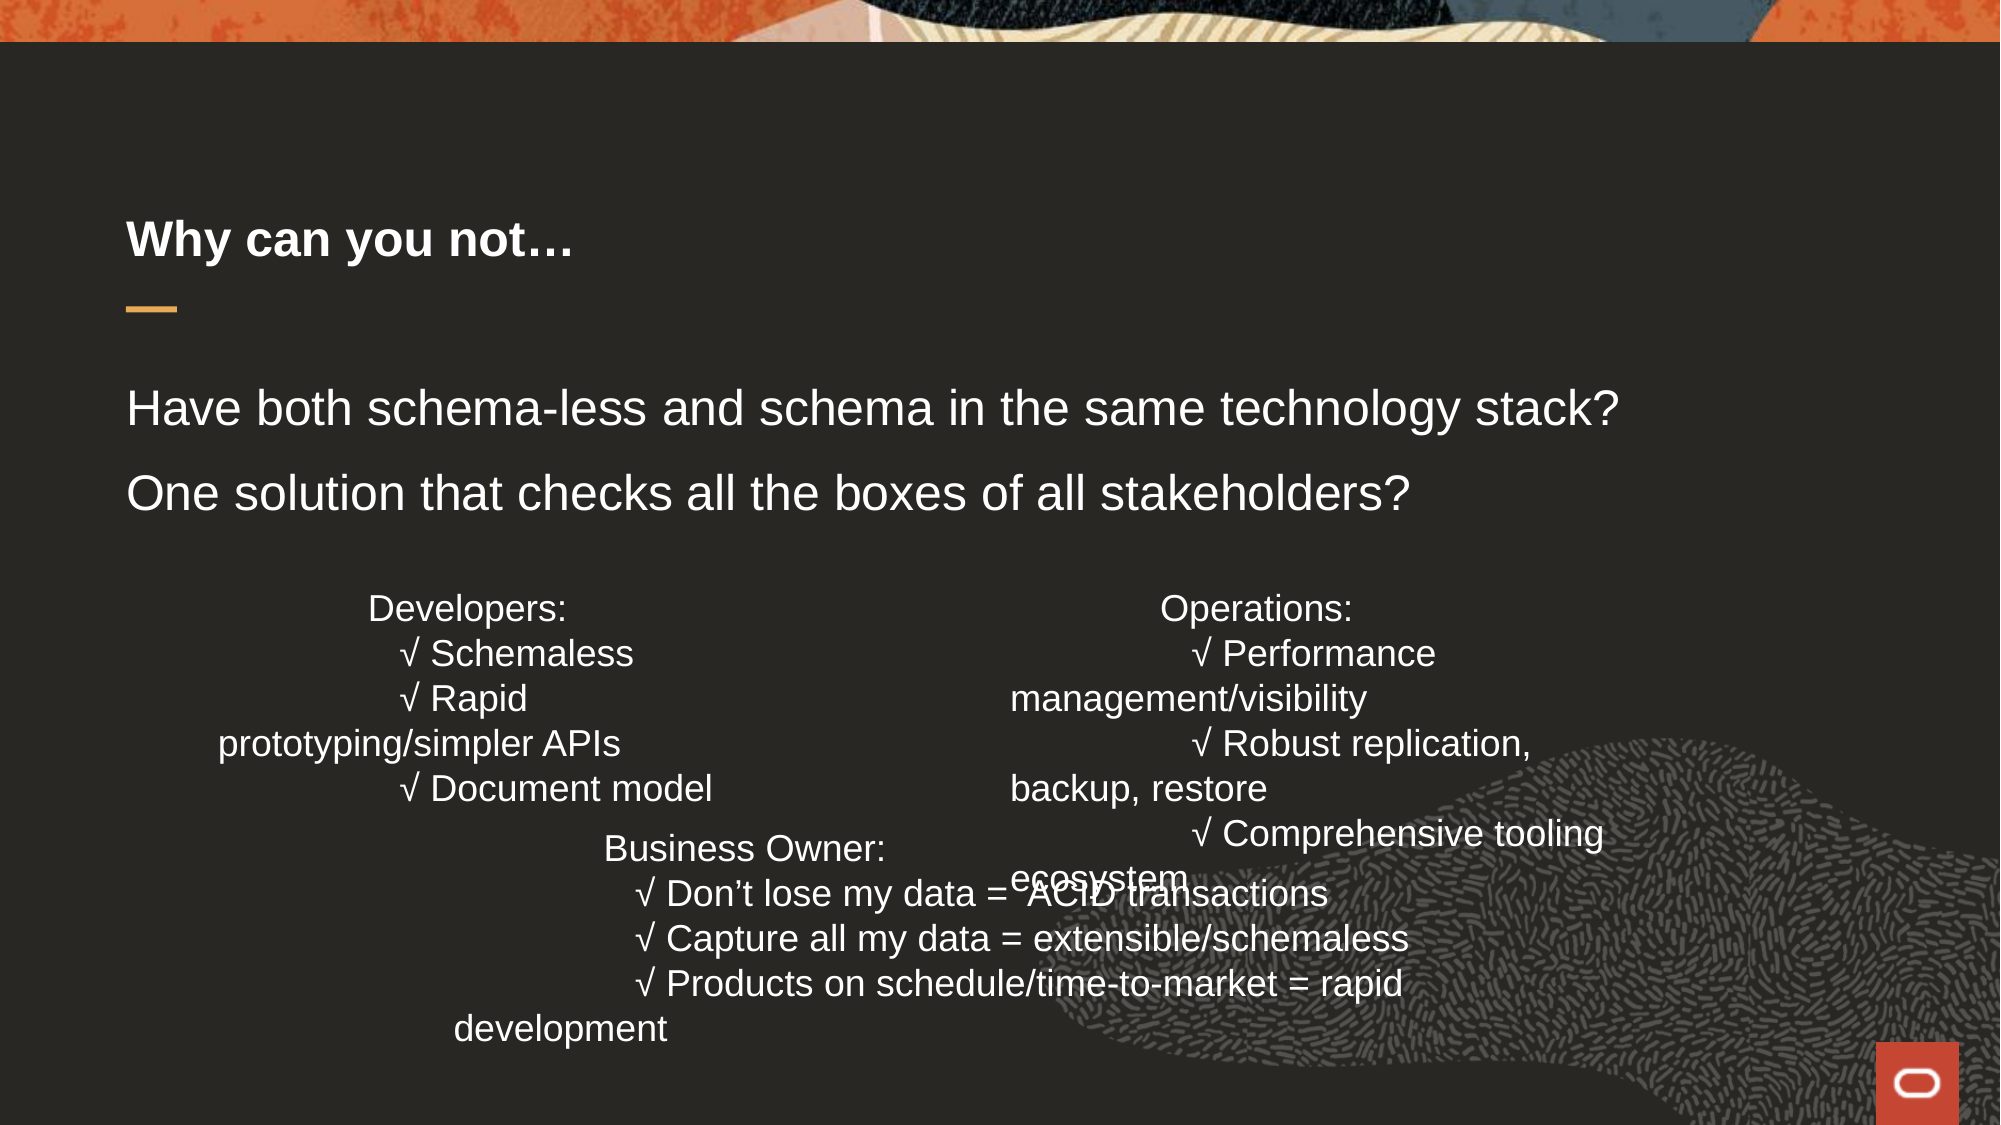

# Why can you not…
Have both schema-less and schema in the same technology stack?
One solution that checks all the boxes of all stakeholders?
Operations:
[ x ] Performance management/visibility
[ x ] Robust replication, backup, restore
[ x ] Comprehensive tooling ecosystem
Developers:
   √ Schemaless
   √ Rapid prototyping/simpler APIs
   √ Document model
Operations:
   √ Performance management/visibility
   √ Robust replication, backup, restore
   √ Comprehensive tooling ecosystem
Business Owner:
[ x ] Don’t lose my data =  ACID transactions
[ x ] Capture all my data = extensible/schemaless
[ x ] Products on schedule/time-to-market = rapid development
Business Owner:
   √ Don’t lose my data =  ACID transactions
   √ Capture all my data = extensible/schemaless
   √ Products on schedule/time-to-market = rapid development
18